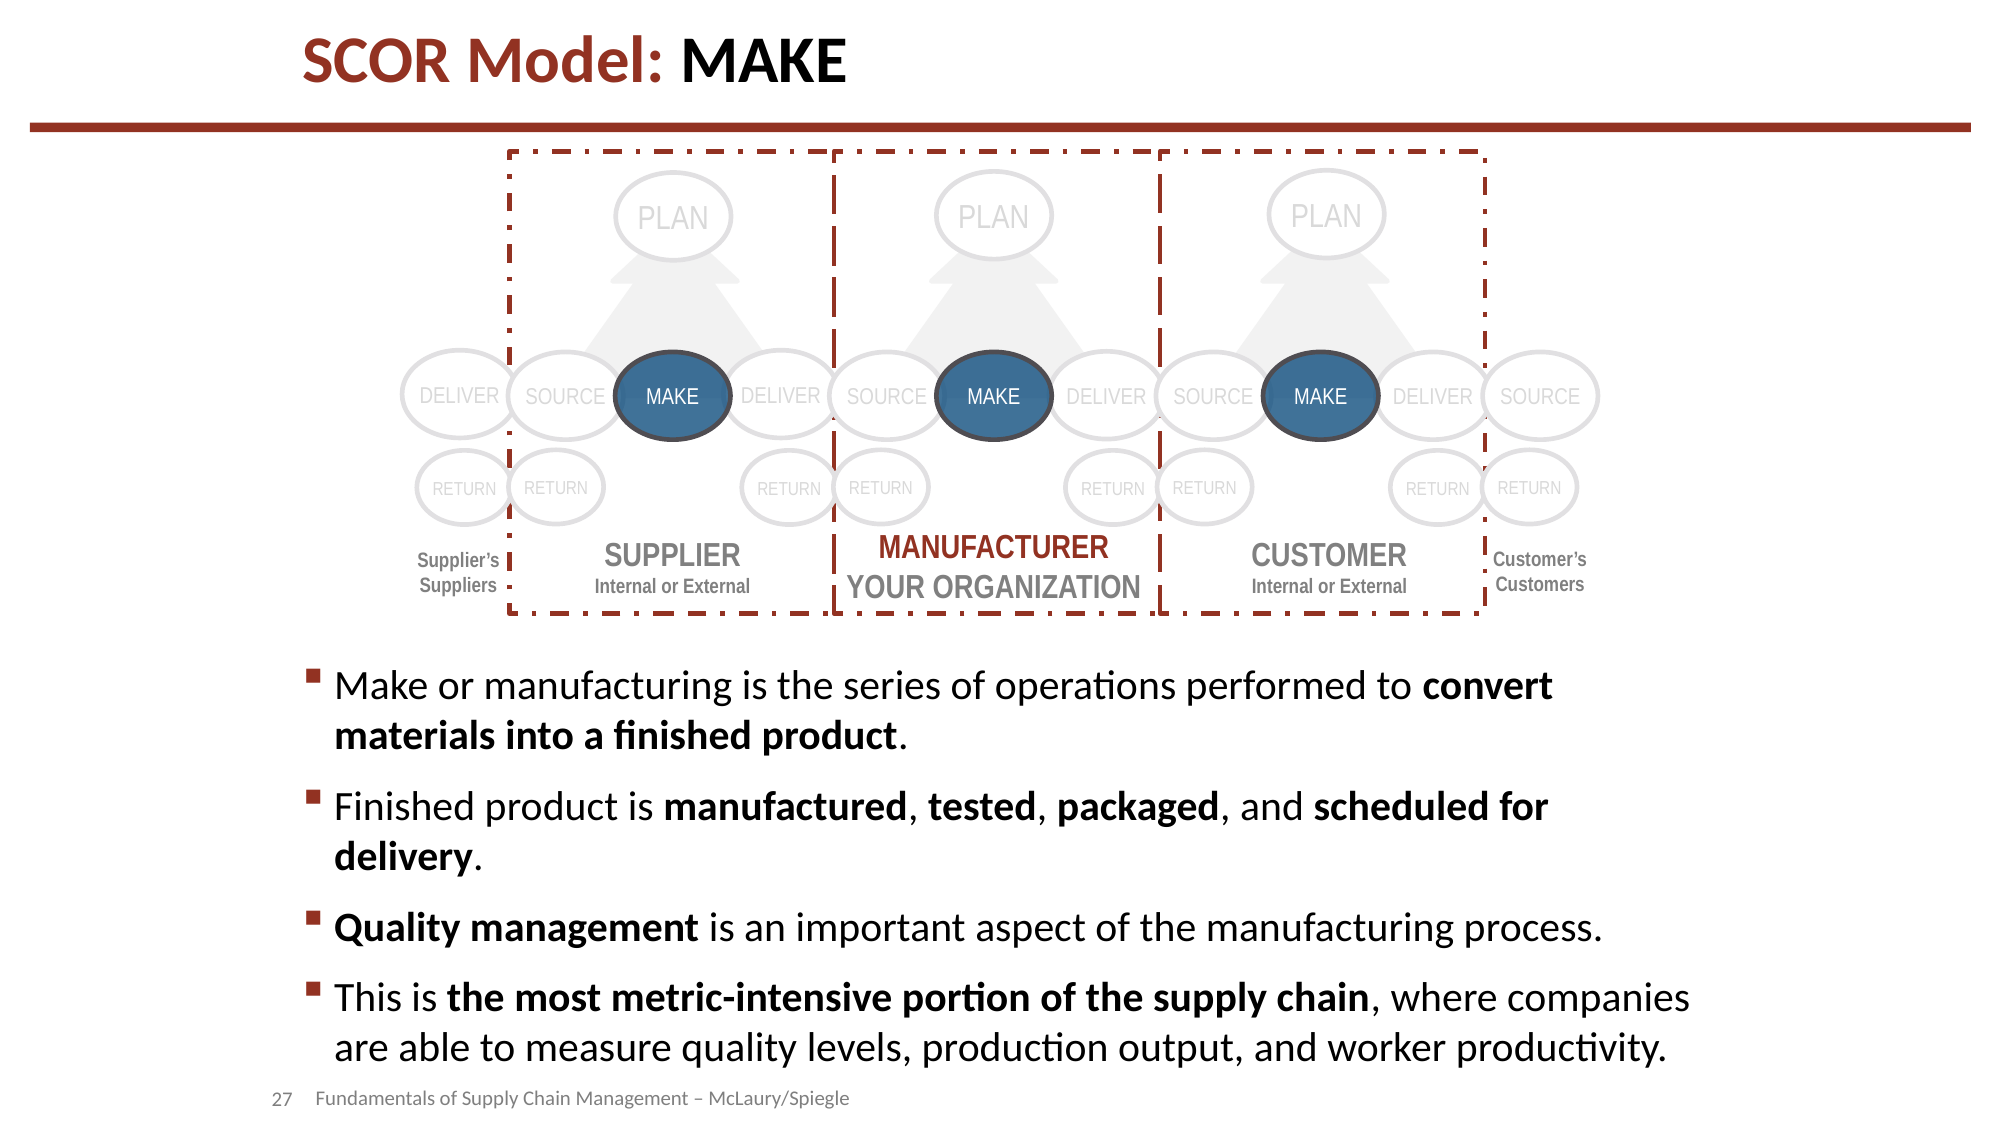

SCOR Model: MAKE

PLAN
PLAN
PLAN

DELIVER
DELIVER
DELIVER
SOURCE
MAKE
SOURCE
MAKE
SOURCE
MAKE
DELIVER
SOURCE
RETURN
RETURN
RETURN
RETURN
RETURN
RETURN
RETURN
RETURN
MANUFACTURER
YOUR ORGANIZATION
SUPPLIER
Internal or External
CUSTOMER
Internal or External
Customer’s
Customers
Supplier’s
Suppliers
Make or manufacturing is the series of operations performed to convert materials into a finished product.
Finished product is manufactured, tested, packaged, and scheduled for delivery.
Quality management is an important aspect of the manufacturing process.
This is the most metric-intensive portion of the supply chain, where companies are able to measure quality levels, production output, and worker productivity.
27
Fundamentals of Supply Chain Management – McLaury/Spiegle